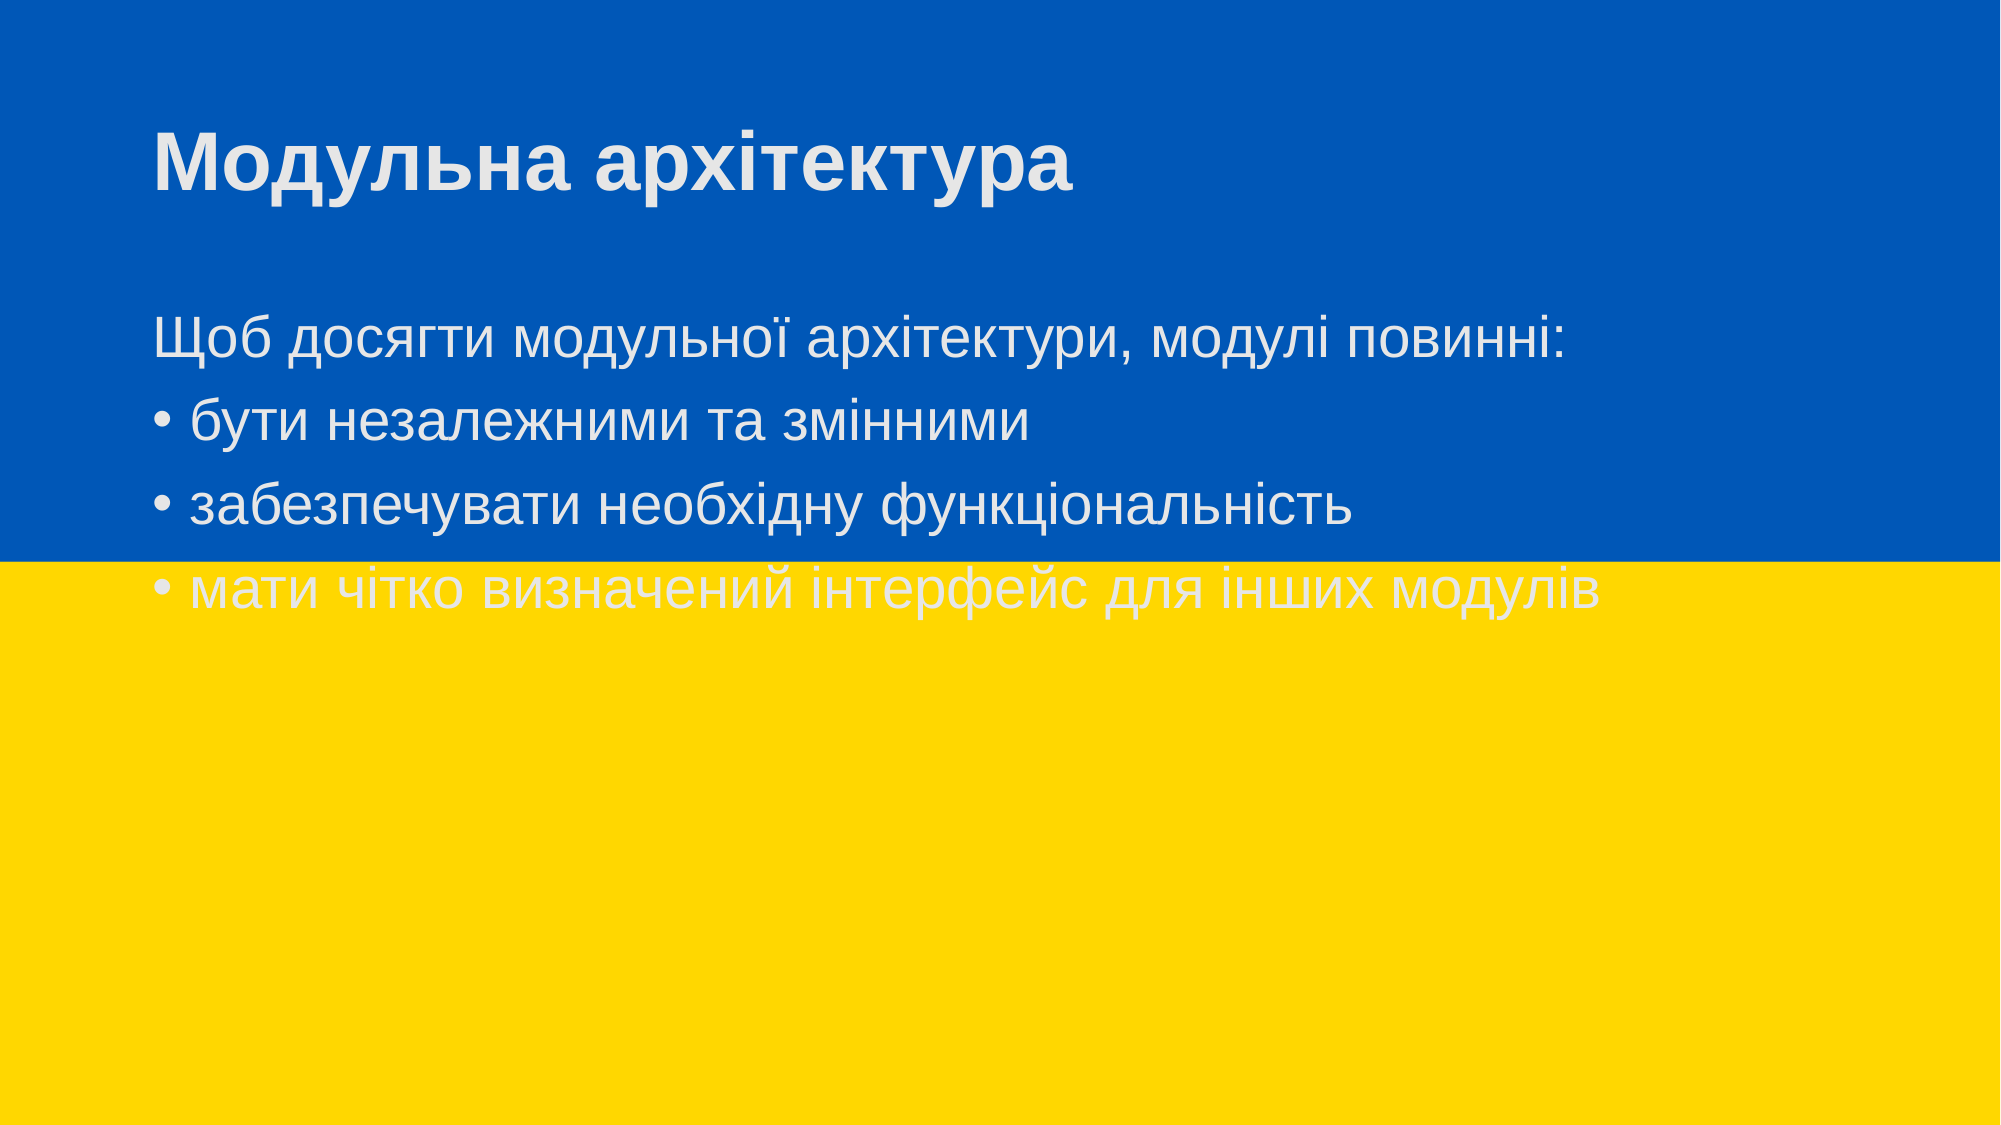

# Модульна архітектура
Щоб досягти модульної архітектури, модулі повинні:
бути незалежними та змінними
забезпечувати необхідну функціональність
мати чітко визначений інтерфейс для інших модулів